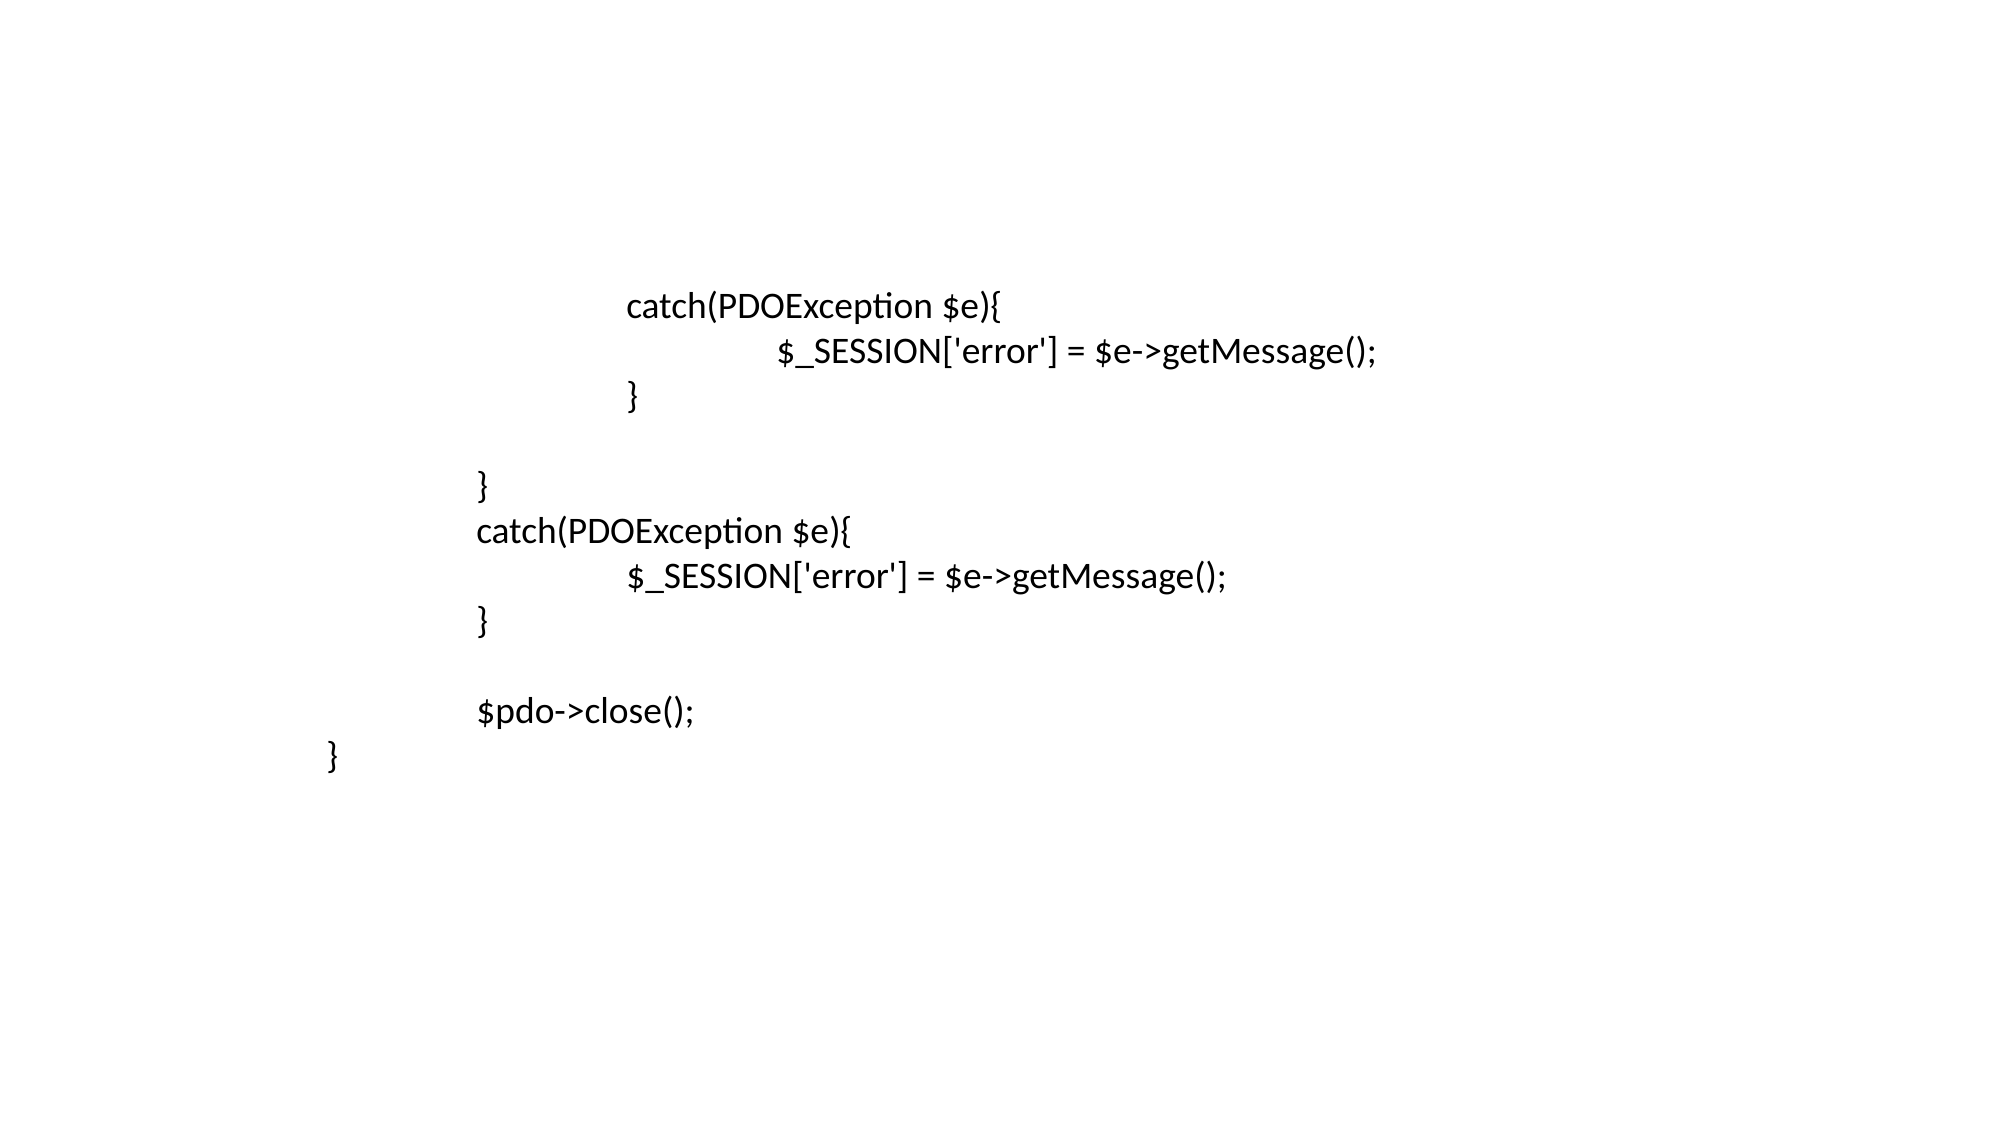

catch(PDOException $e){
				$_SESSION['error'] = $e->getMessage();
			}

		}
		catch(PDOException $e){
			$_SESSION['error'] = $e->getMessage();
		}

		$pdo->close();
	}